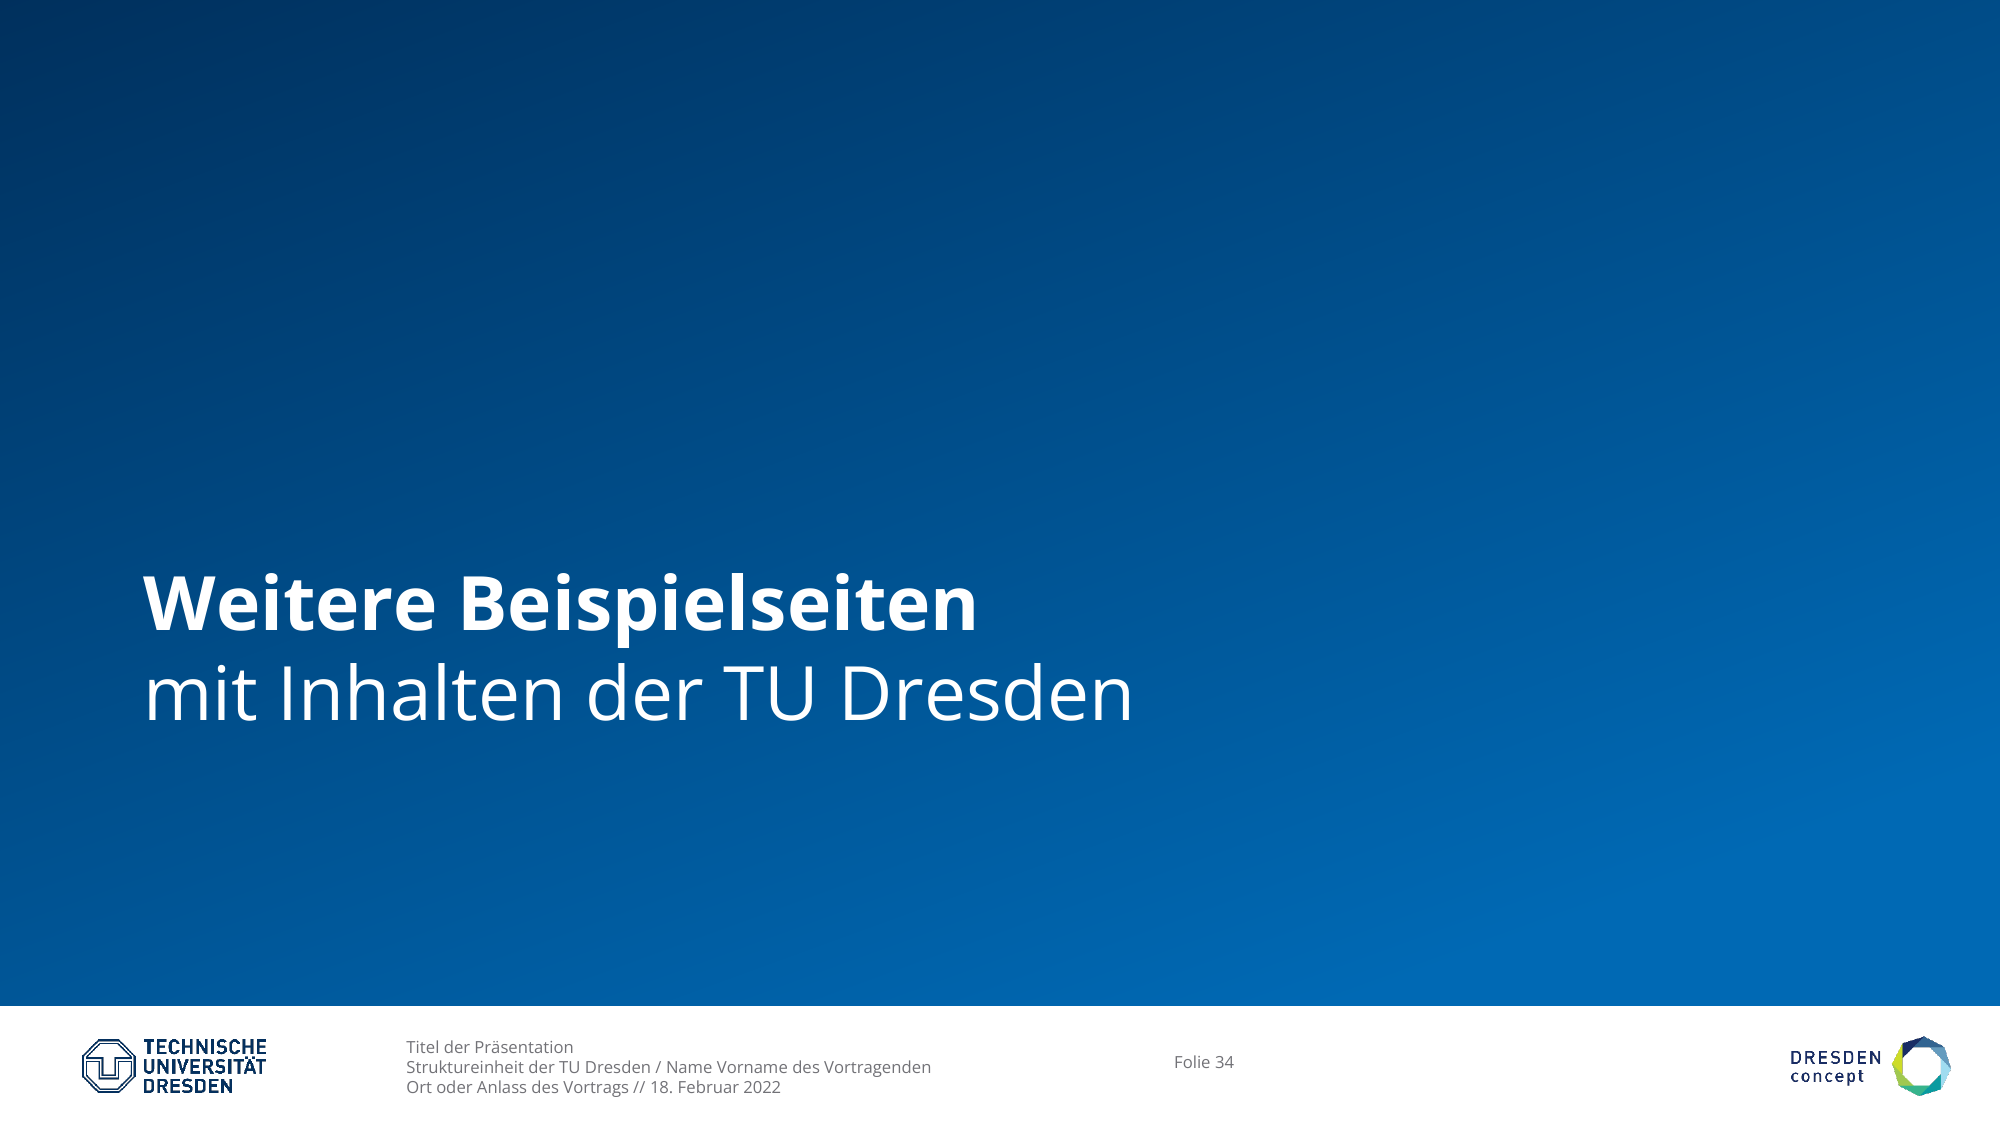

# Weitere Beispielseiten mit Inhalten der TU Dresden